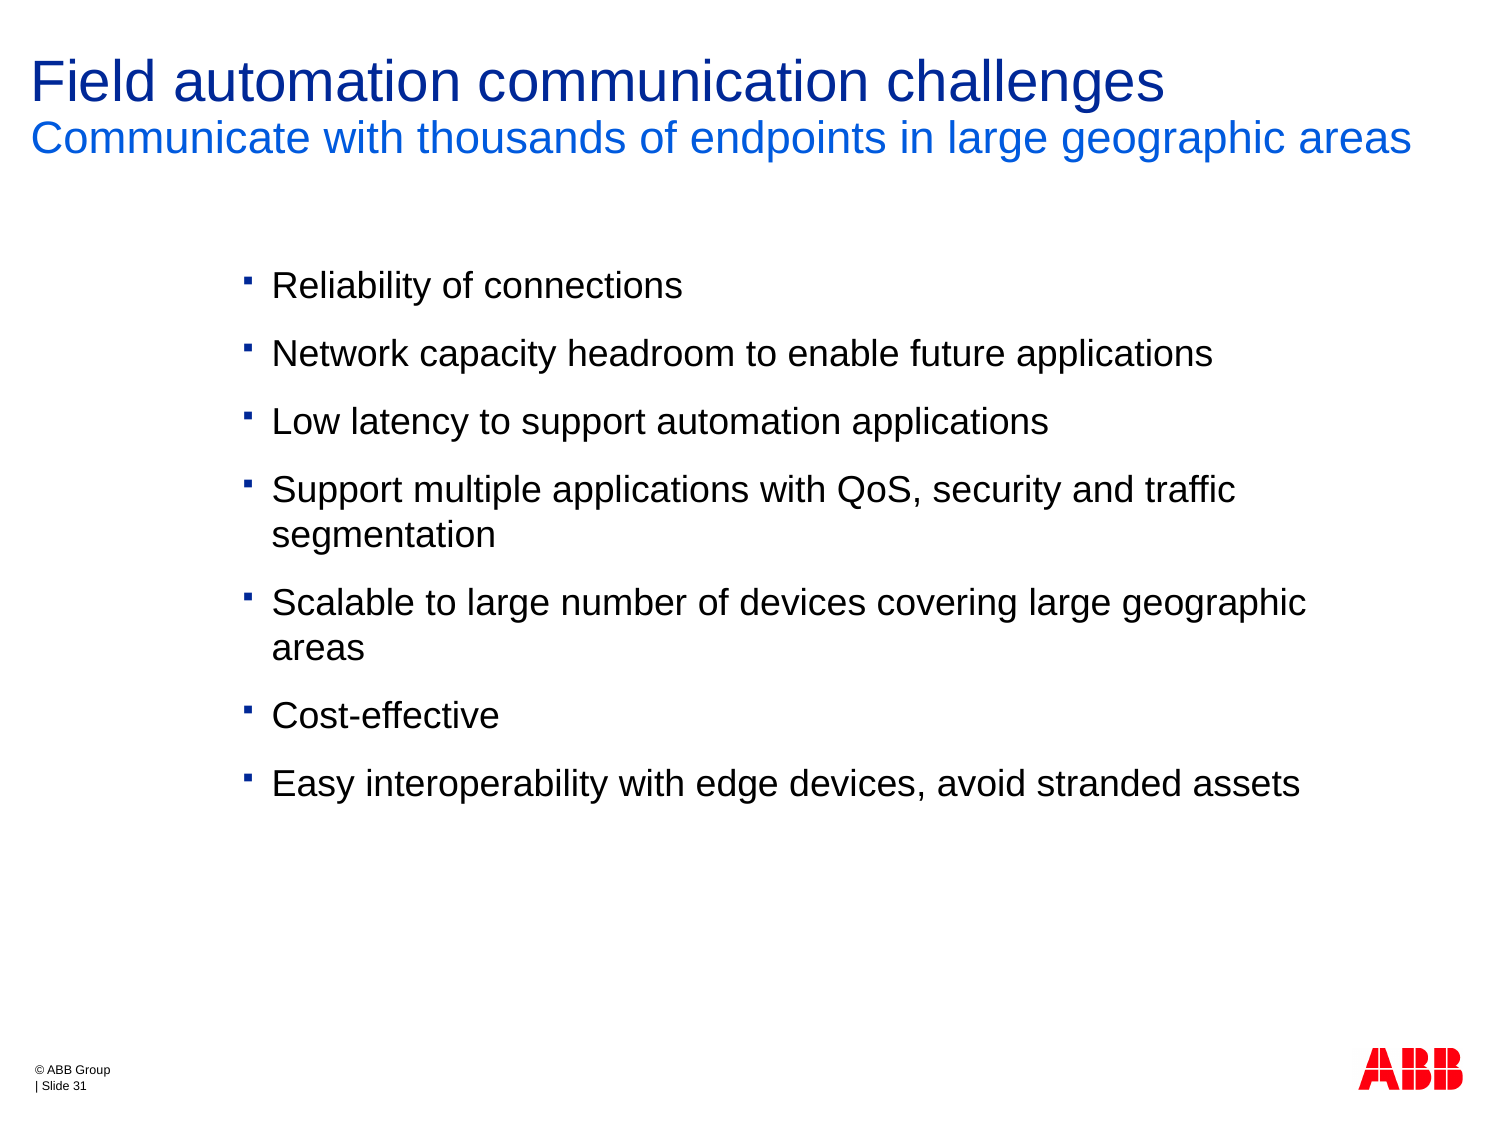

# Field automation communication challenges
Communicate with thousands of endpoints in large geographic areas

Reliability of connections
Network capacity headroom to enable future applications
Low latency to support automation applications
Support multiple applications with QoS, security and traffic segmentation
Scalable to large number of devices covering large geographic areas
Cost-effective
Easy interoperability with edge devices, avoid stranded assets
© ABB Group

| Slide 31